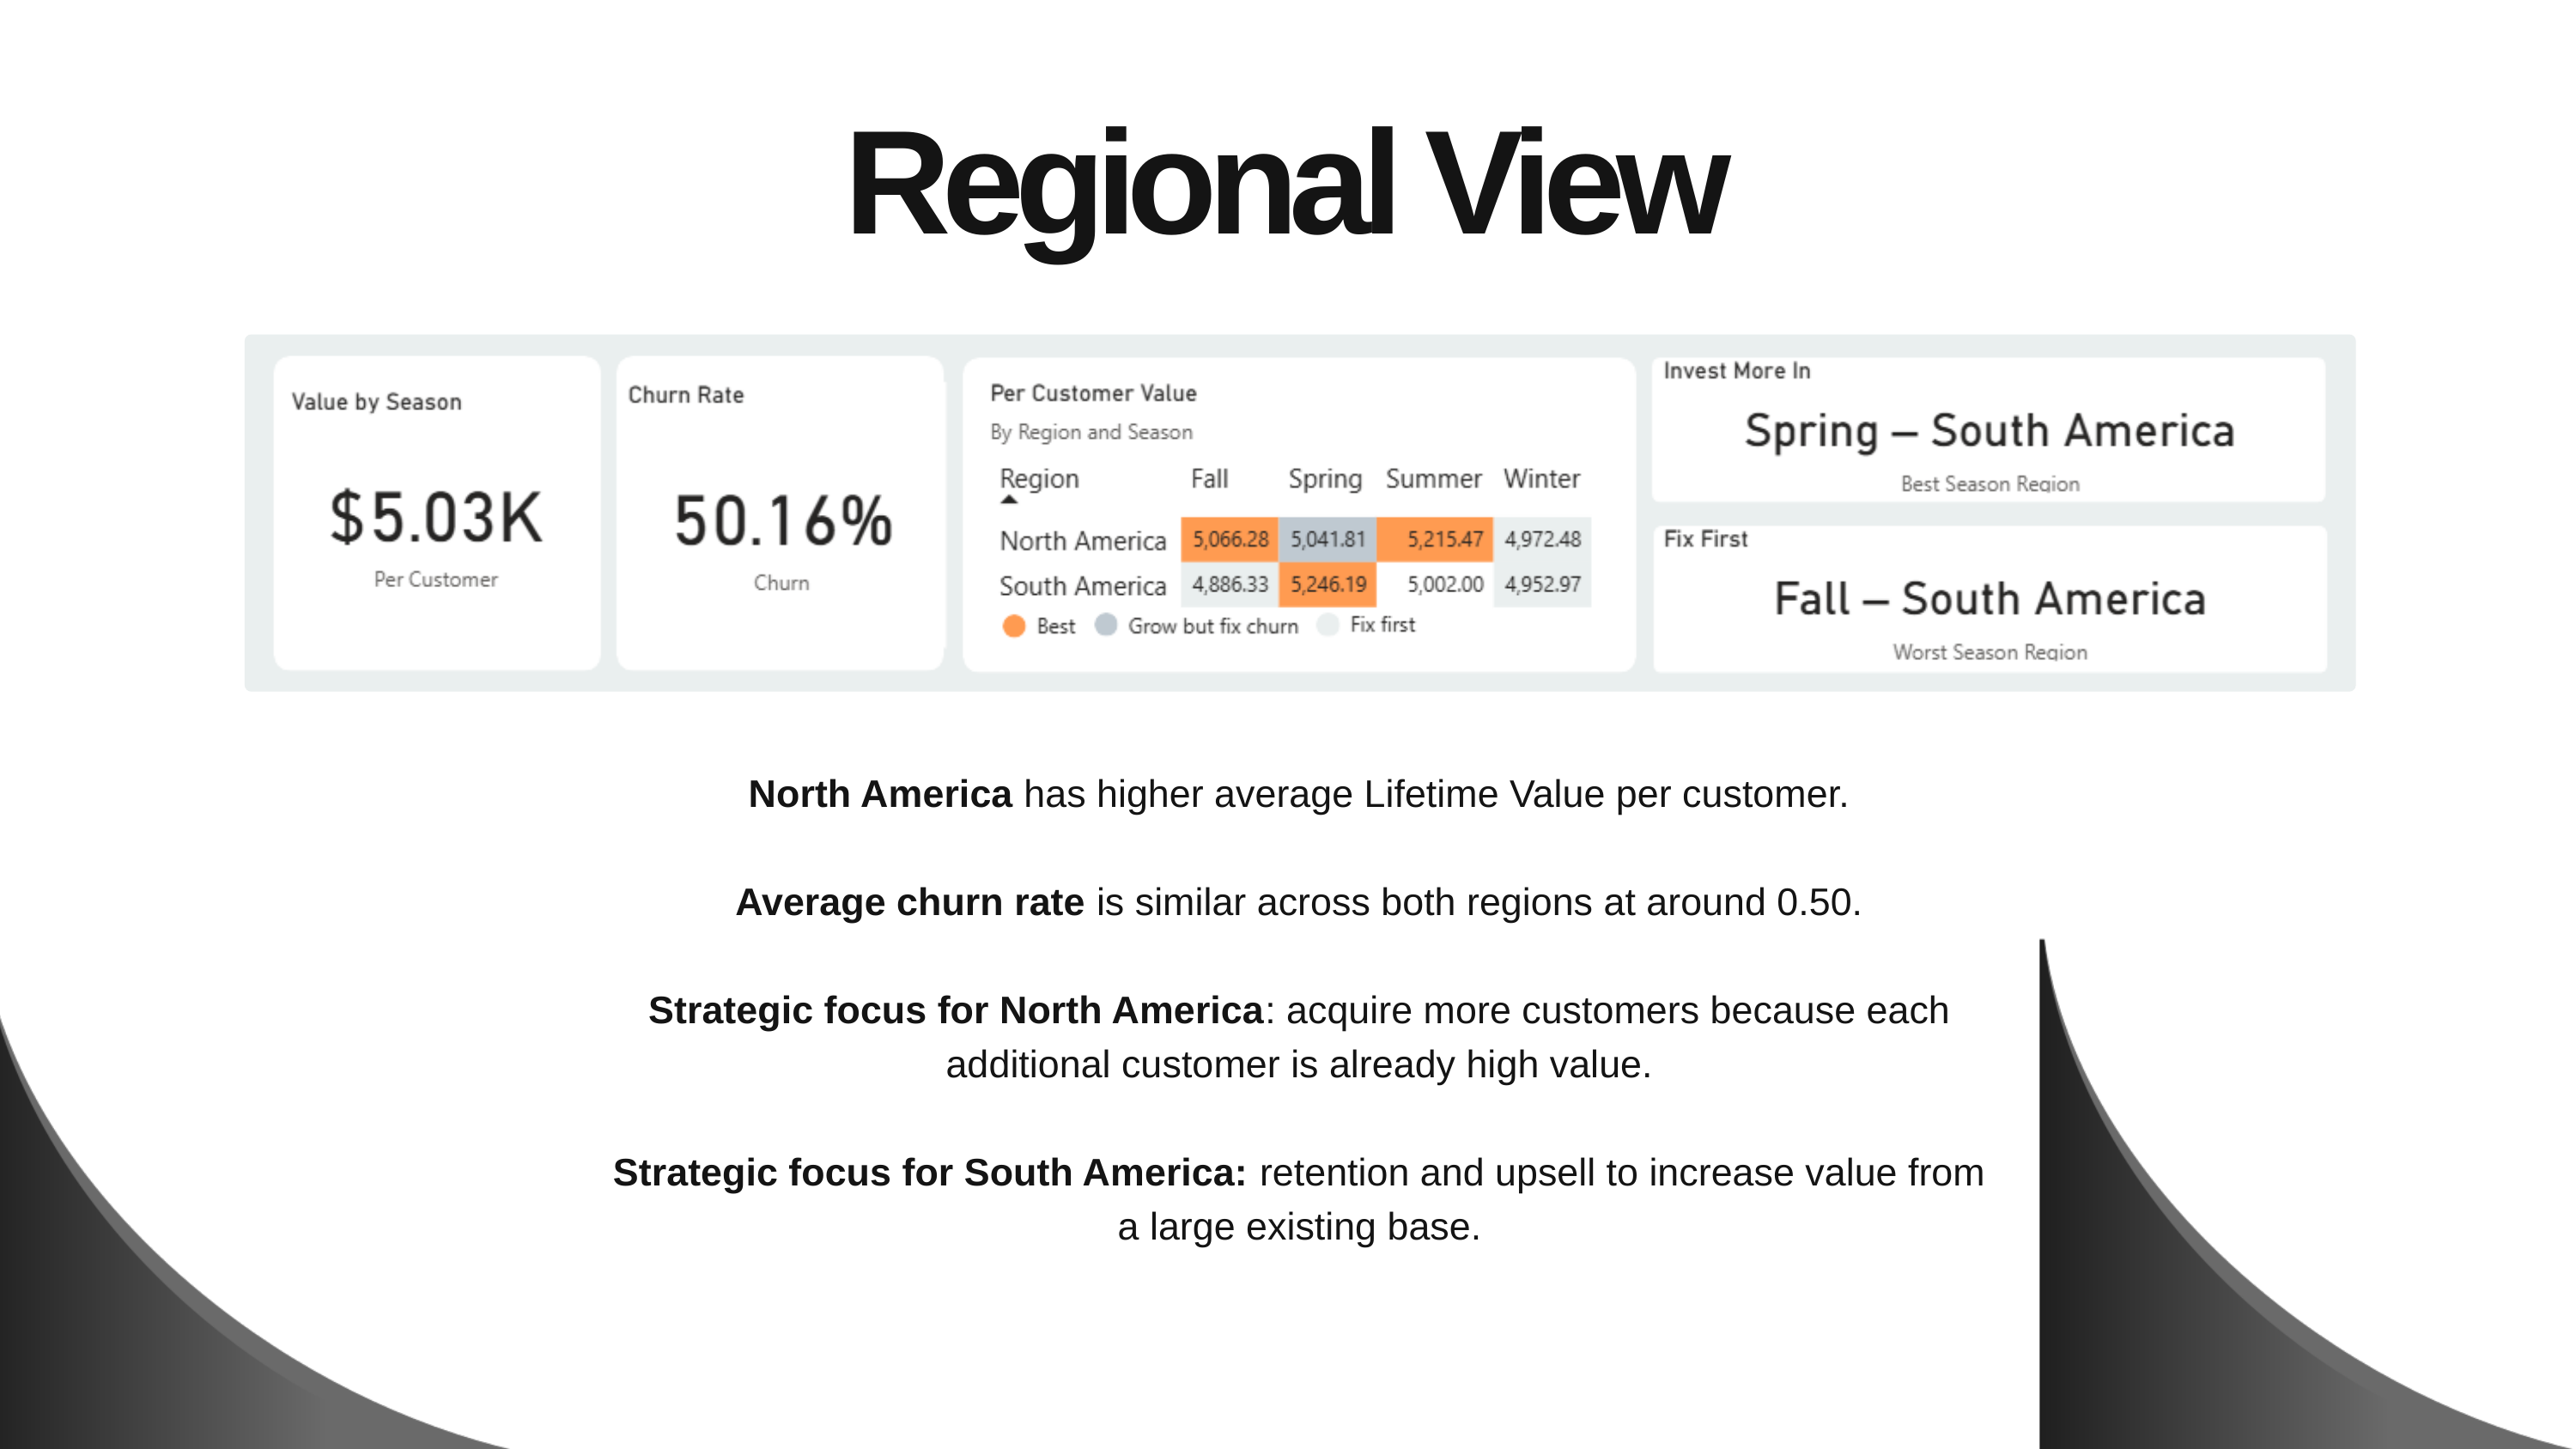

Regional View

North America has higher average Lifetime Value per customer.

Average churn rate is similar across both regions at around 0.50.

Strategic focus for North America: acquire more customers because each additional customer is already high value.

Strategic focus for South America: retention and upsell to increase value from a large existing base.